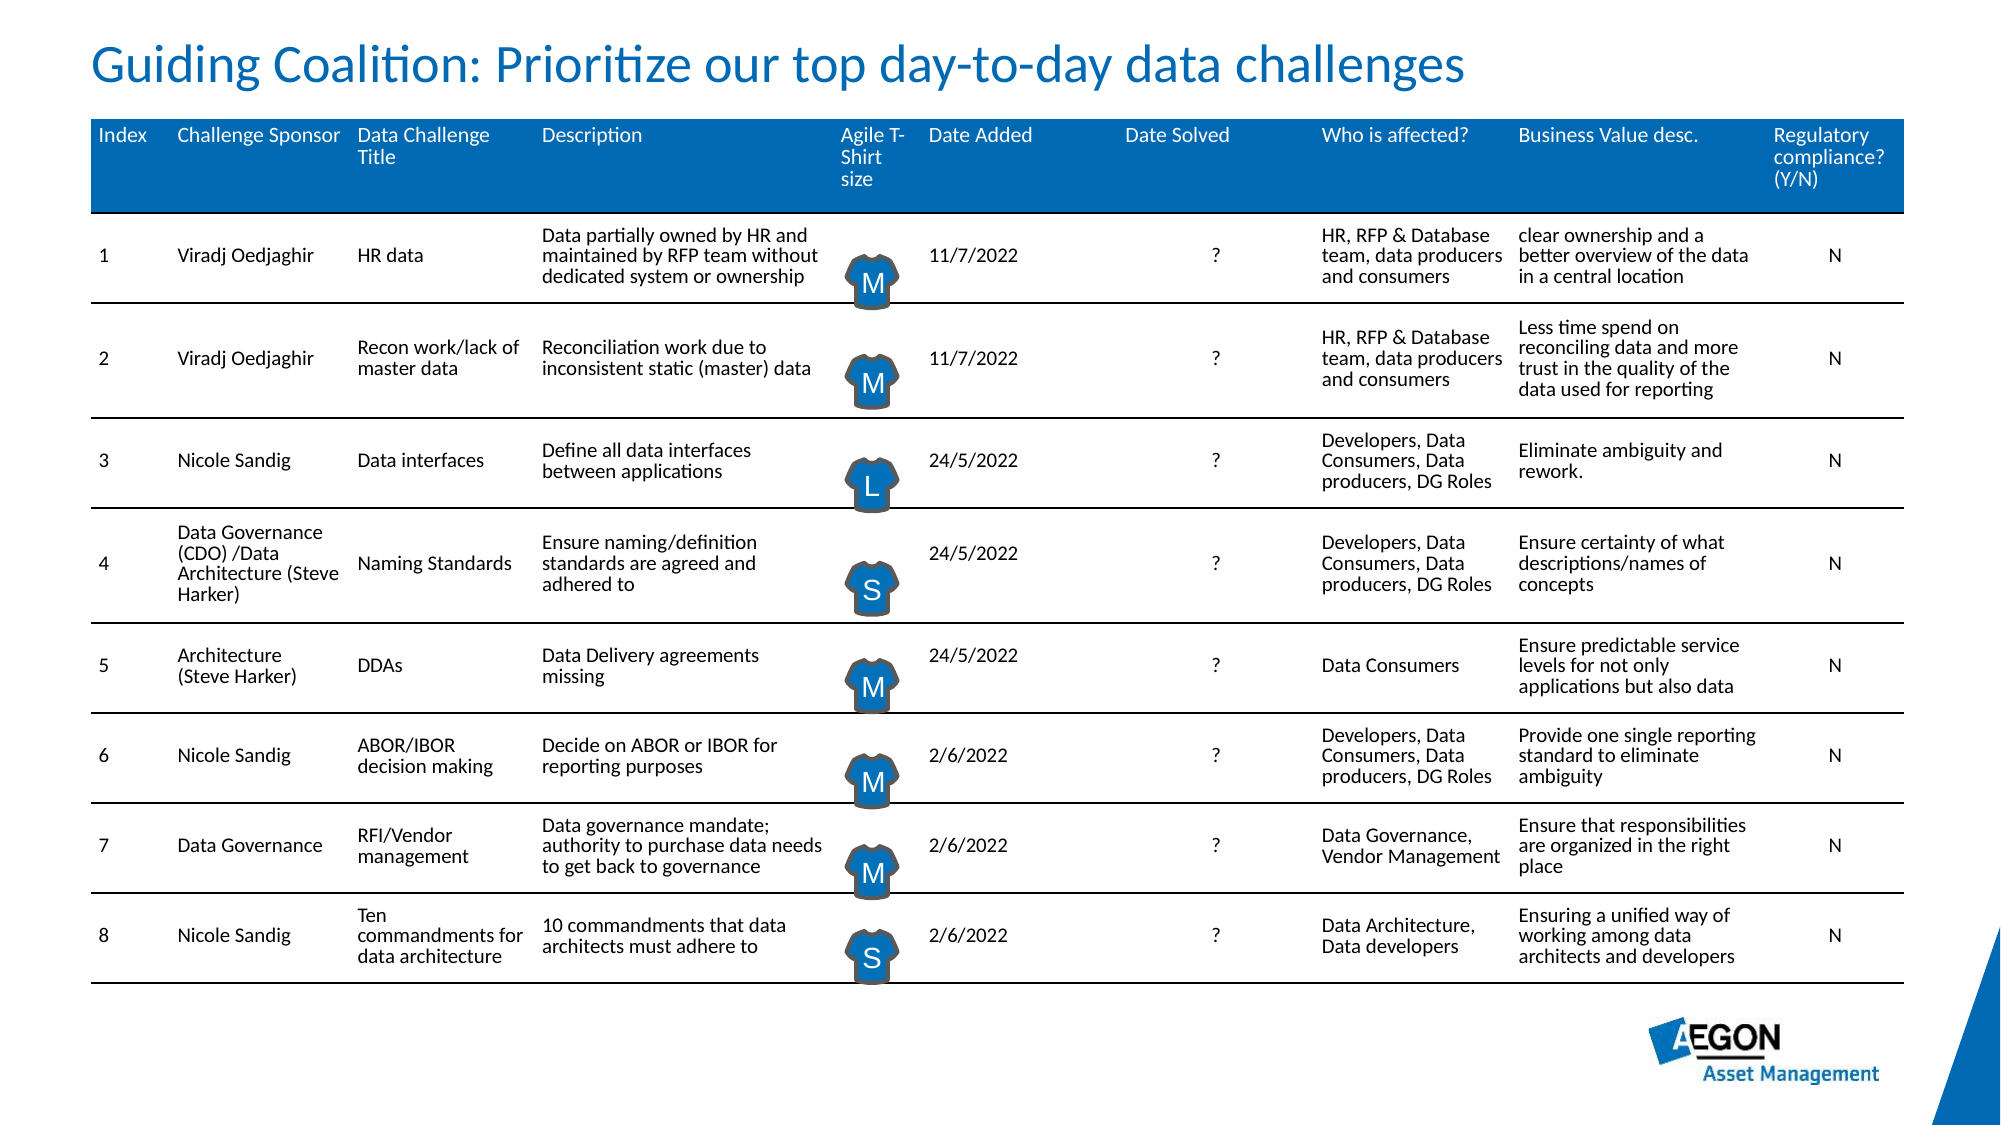

Guiding Coalition: Prioritize our top day-to-day data challenges
| Index | Challenge Sponsor | Data Challenge Title | Description | Agile T-Shirt size | Date Added | Date Solved | Who is affected? | Business Value desc. | Regulatory compliance? (Y/N) |
| --- | --- | --- | --- | --- | --- | --- | --- | --- | --- |
| 1 | Viradj Oedjaghir | HR data | Data partially owned by HR and maintained by RFP team without dedicated system or ownership |  | 11/7/2022 | ? | HR, RFP & Database team, data producers and consumers | clear ownership and a better overview of the data in a central location | N |
| 2 | Viradj Oedjaghir | Recon work/lack of master data | Reconciliation work due to inconsistent static (master) data |  | 11/7/2022 | ? | HR, RFP & Database team, data producers and consumers | Less time spend on reconciling data and more trust in the quality of the data used for reporting | N |
| 3 | Nicole Sandig | Data interfaces | Define all data interfaces between applications |  | 24/5/2022 | ? | Developers, Data Consumers, Data producers, DG Roles | Eliminate ambiguity and rework. | N |
| 4 | Data Governance (CDO) /Data Architecture (Steve Harker) | Naming Standards | Ensure naming/definition standards are agreed and adhered to |  | 24/5/2022 | ? | Developers, Data Consumers, Data producers, DG Roles | Ensure certainty of what descriptions/names of concepts | N |
| 5 | Architecture (Steve Harker) | DDAs | Data Delivery agreements missing |  | 24/5/2022 | ? | Data Consumers | Ensure predictable service levels for not only applications but also data | N |
| 6 | Nicole Sandig | ABOR/IBOR decision making | Decide on ABOR or IBOR for reporting purposes |  | 2/6/2022 | ? | Developers, Data Consumers, Data producers, DG Roles | Provide one single reporting standard to eliminate ambiguity | N |
| 7 | Data Governance | RFI/Vendor management | Data governance mandate; authority to purchase data needs to get back to governance |  | 2/6/2022 | ? | Data Governance, Vendor Management | Ensure that responsibilities are organized in the right place | N |
| 8 | Nicole Sandig | Ten commandments for data architecture | 10 commandments that data architects must adhere to |  | 2/6/2022 | ? | Data Architecture, Data developers | Ensuring a unified way of working among data architects and developers | N |
M
M
L
S
M
M
M
S